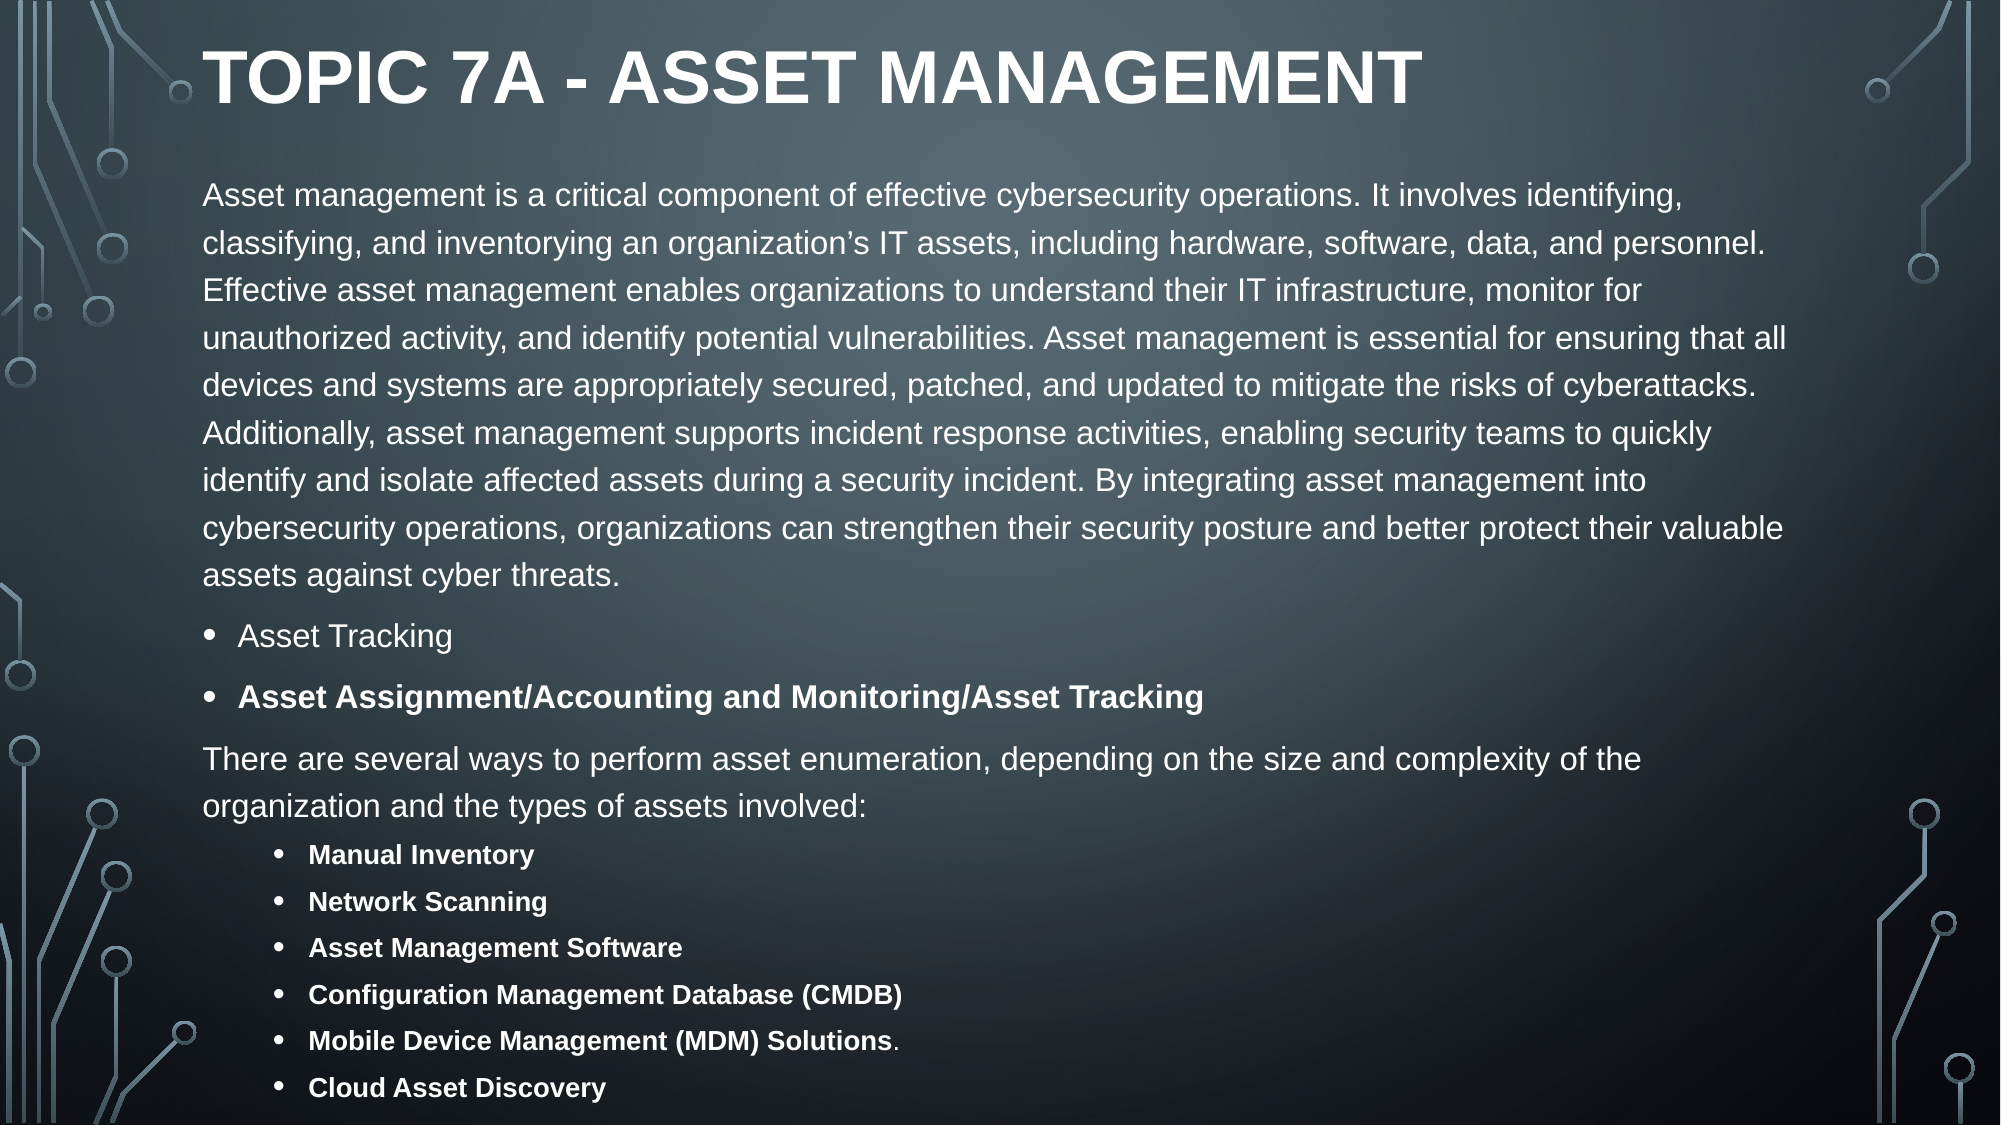

# Topic 7A - Asset Management
Asset management is a critical component of effective cybersecurity operations. It involves identifying, classifying, and inventorying an organization’s IT assets, including hardware, software, data, and personnel. Effective asset management enables organizations to understand their IT infrastructure, monitor for unauthorized activity, and identify potential vulnerabilities. Asset management is essential for ensuring that all devices and systems are appropriately secured, patched, and updated to mitigate the risks of cyberattacks. Additionally, asset management supports incident response activities, enabling security teams to quickly identify and isolate affected assets during a security incident. By integrating asset management into cybersecurity operations, organizations can strengthen their security posture and better protect their valuable assets against cyber threats.
Asset Tracking
Asset Assignment/Accounting and Monitoring/Asset Tracking
There are several ways to perform asset enumeration, depending on the size and complexity of the organization and the types of assets involved:
Manual Inventory
Network Scanning
Asset Management Software
Configuration Management Database (CMDB)
Mobile Device Management (MDM) Solutions.
Cloud Asset Discovery
Asset Acquisition/Procurement